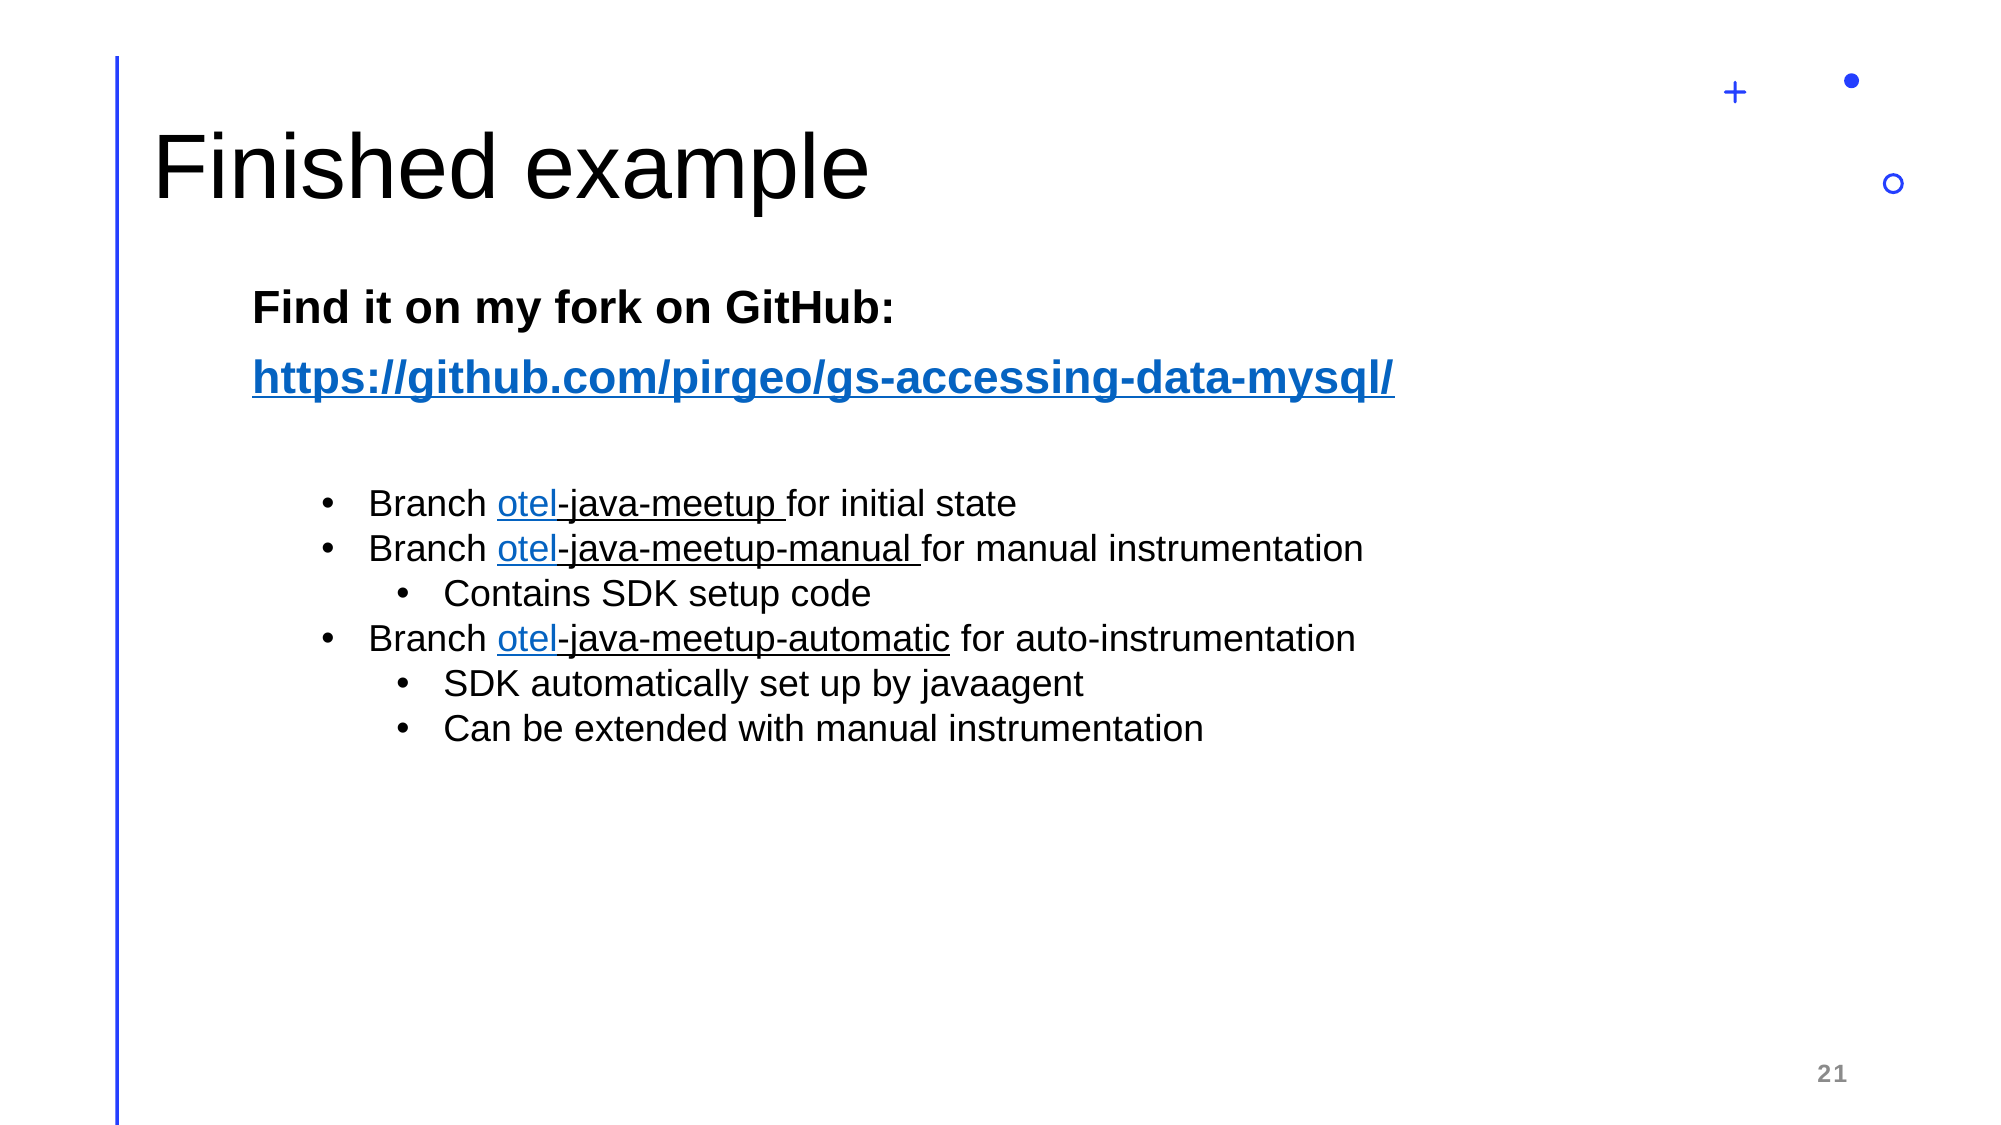

# Finished example
Find it on my fork on GitHub:
https://github.com/pirgeo/gs-accessing-data-mysql/
Branch otel-java-meetup for initial state
Branch otel-java-meetup-manual for manual instrumentation
Contains SDK setup code
Branch otel-java-meetup-automatic for auto-instrumentation
SDK automatically set up by javaagent
Can be extended with manual instrumentation
21